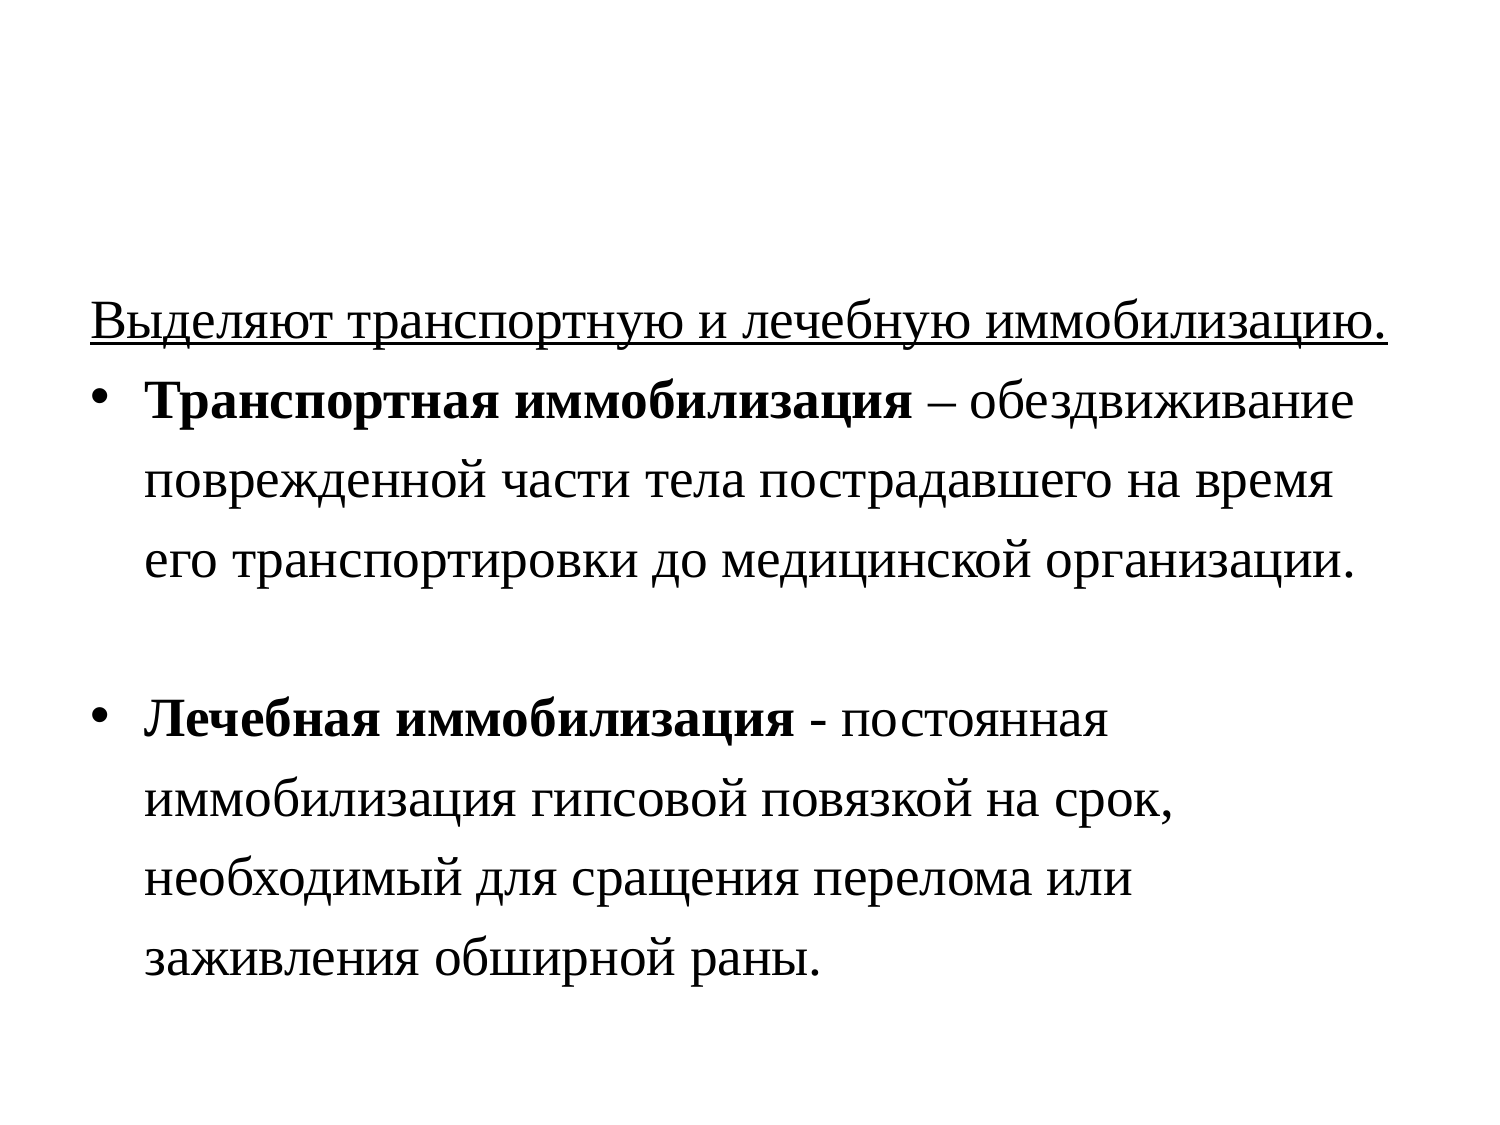

#
Выделяют транспортную и лечебную иммобилизацию.
Транспортная иммобилизация – обездвиживание поврежденной части тела пострадавшего на время его транспортировки до медицинской организации.

Лечебная иммобилизация - постоянная иммобилизация гипсовой повязкой на срок, необходимый для сращения перелома или заживления обширной раны.